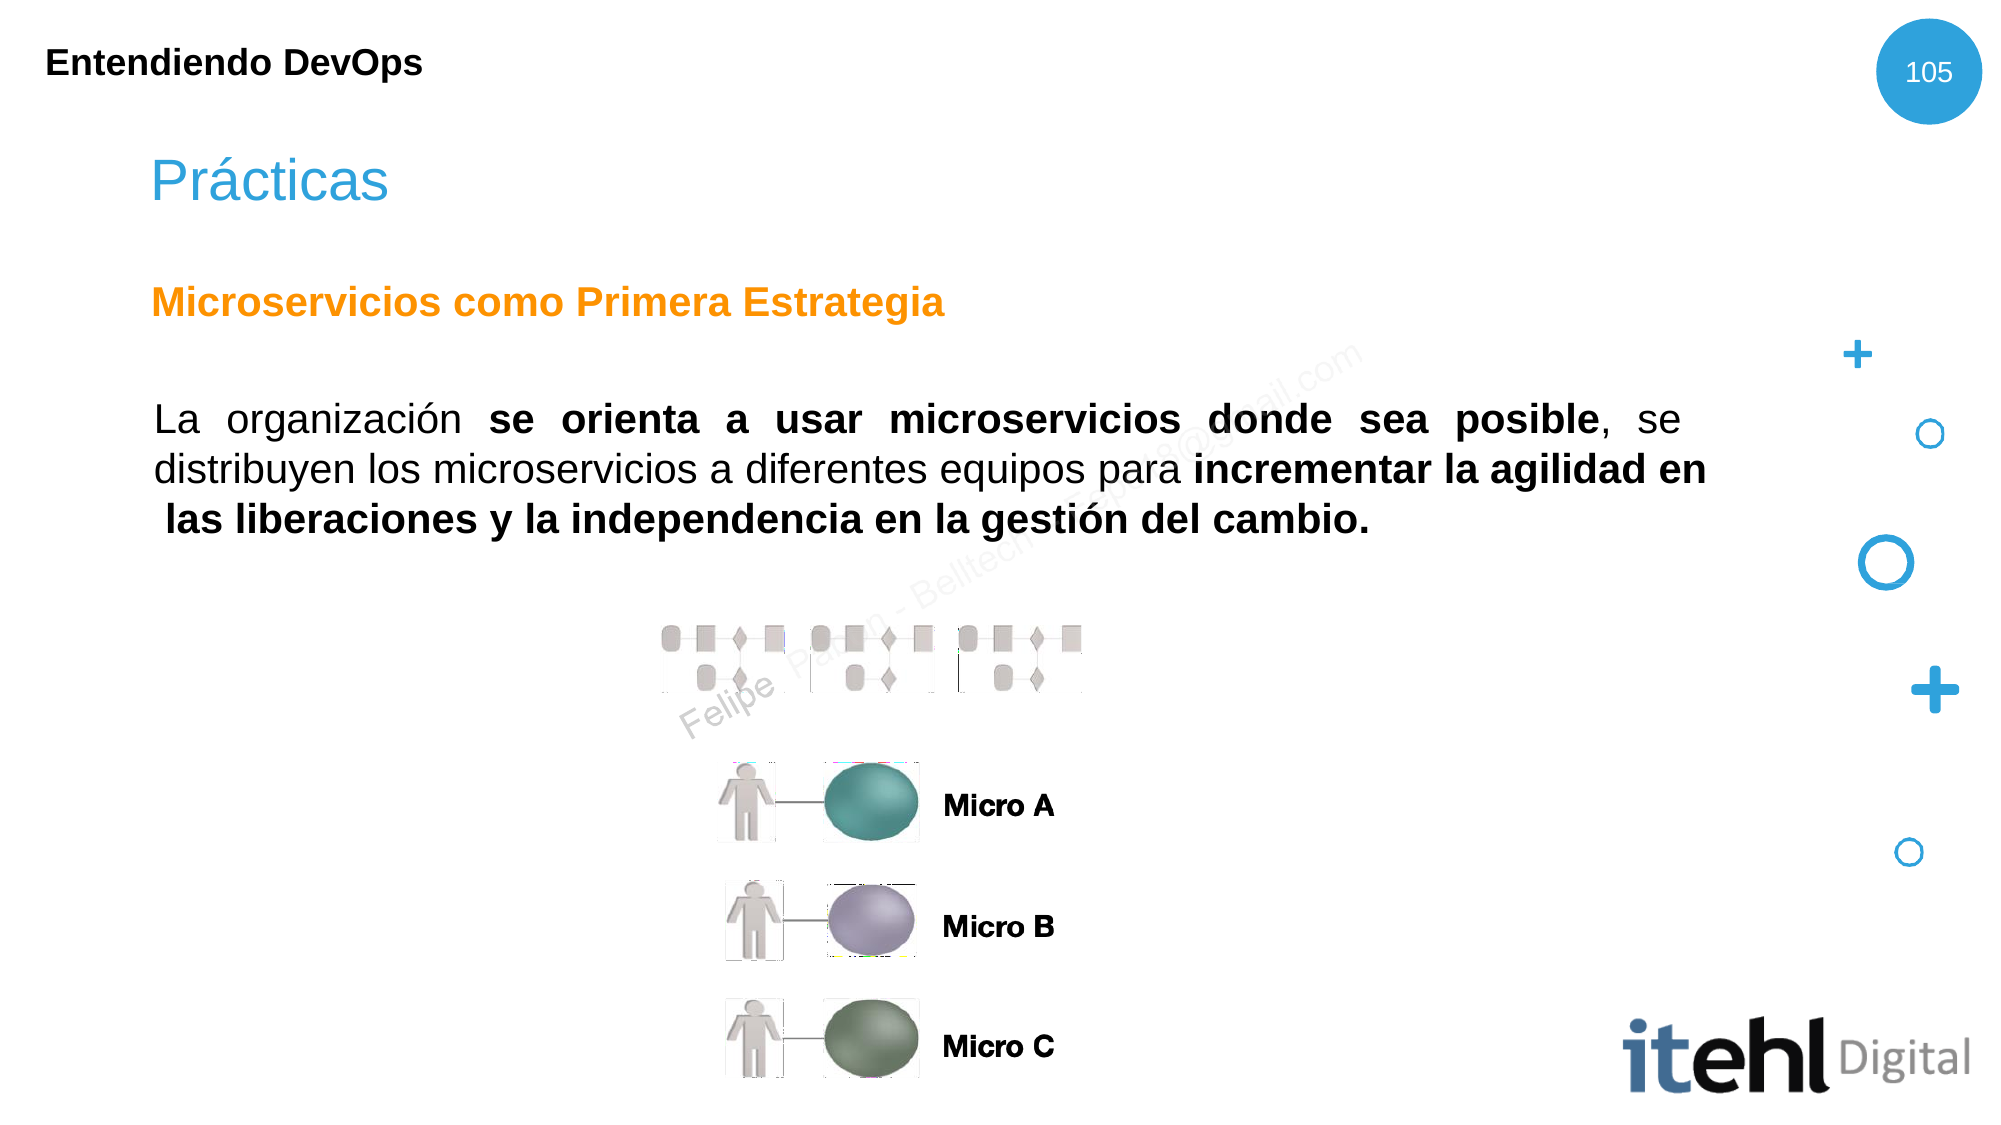

Entendiendo DevOps
105
# Prácticas
Microservicios como Primera Estrategia

La organización se orienta a usar microservicios donde sea posible, se  distribuyen los microservicios a diferentes equipos para incrementar la agilidad en  las liberaciones y la independencia en la gestión del cambio.